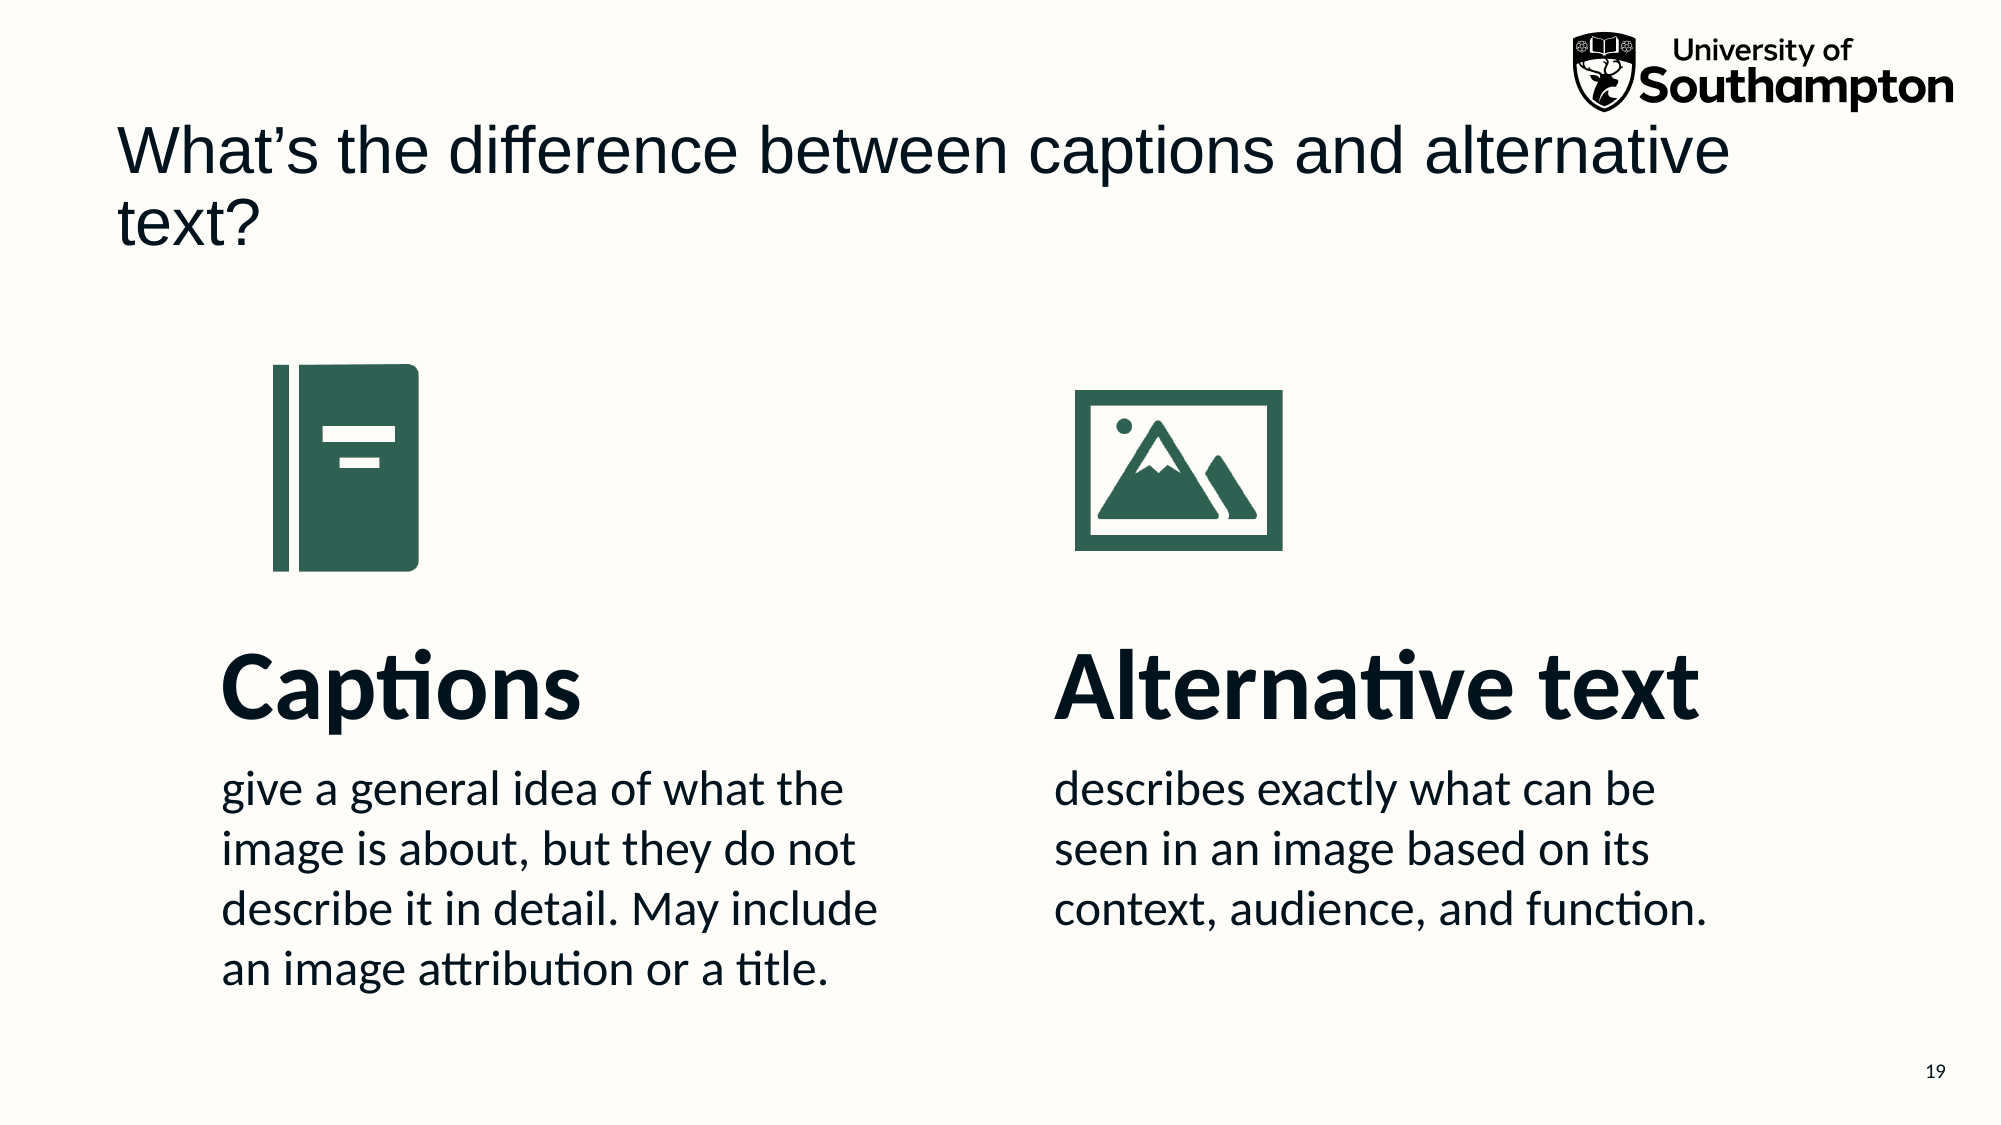

# What’s the difference between captions and alternative text?
Captions
give a general idea of what the image is about, but they do not describe it in detail. May include an image attribution or a title.
Alternative text
describes exactly what can be seen in an image based on its context, audience, and function.